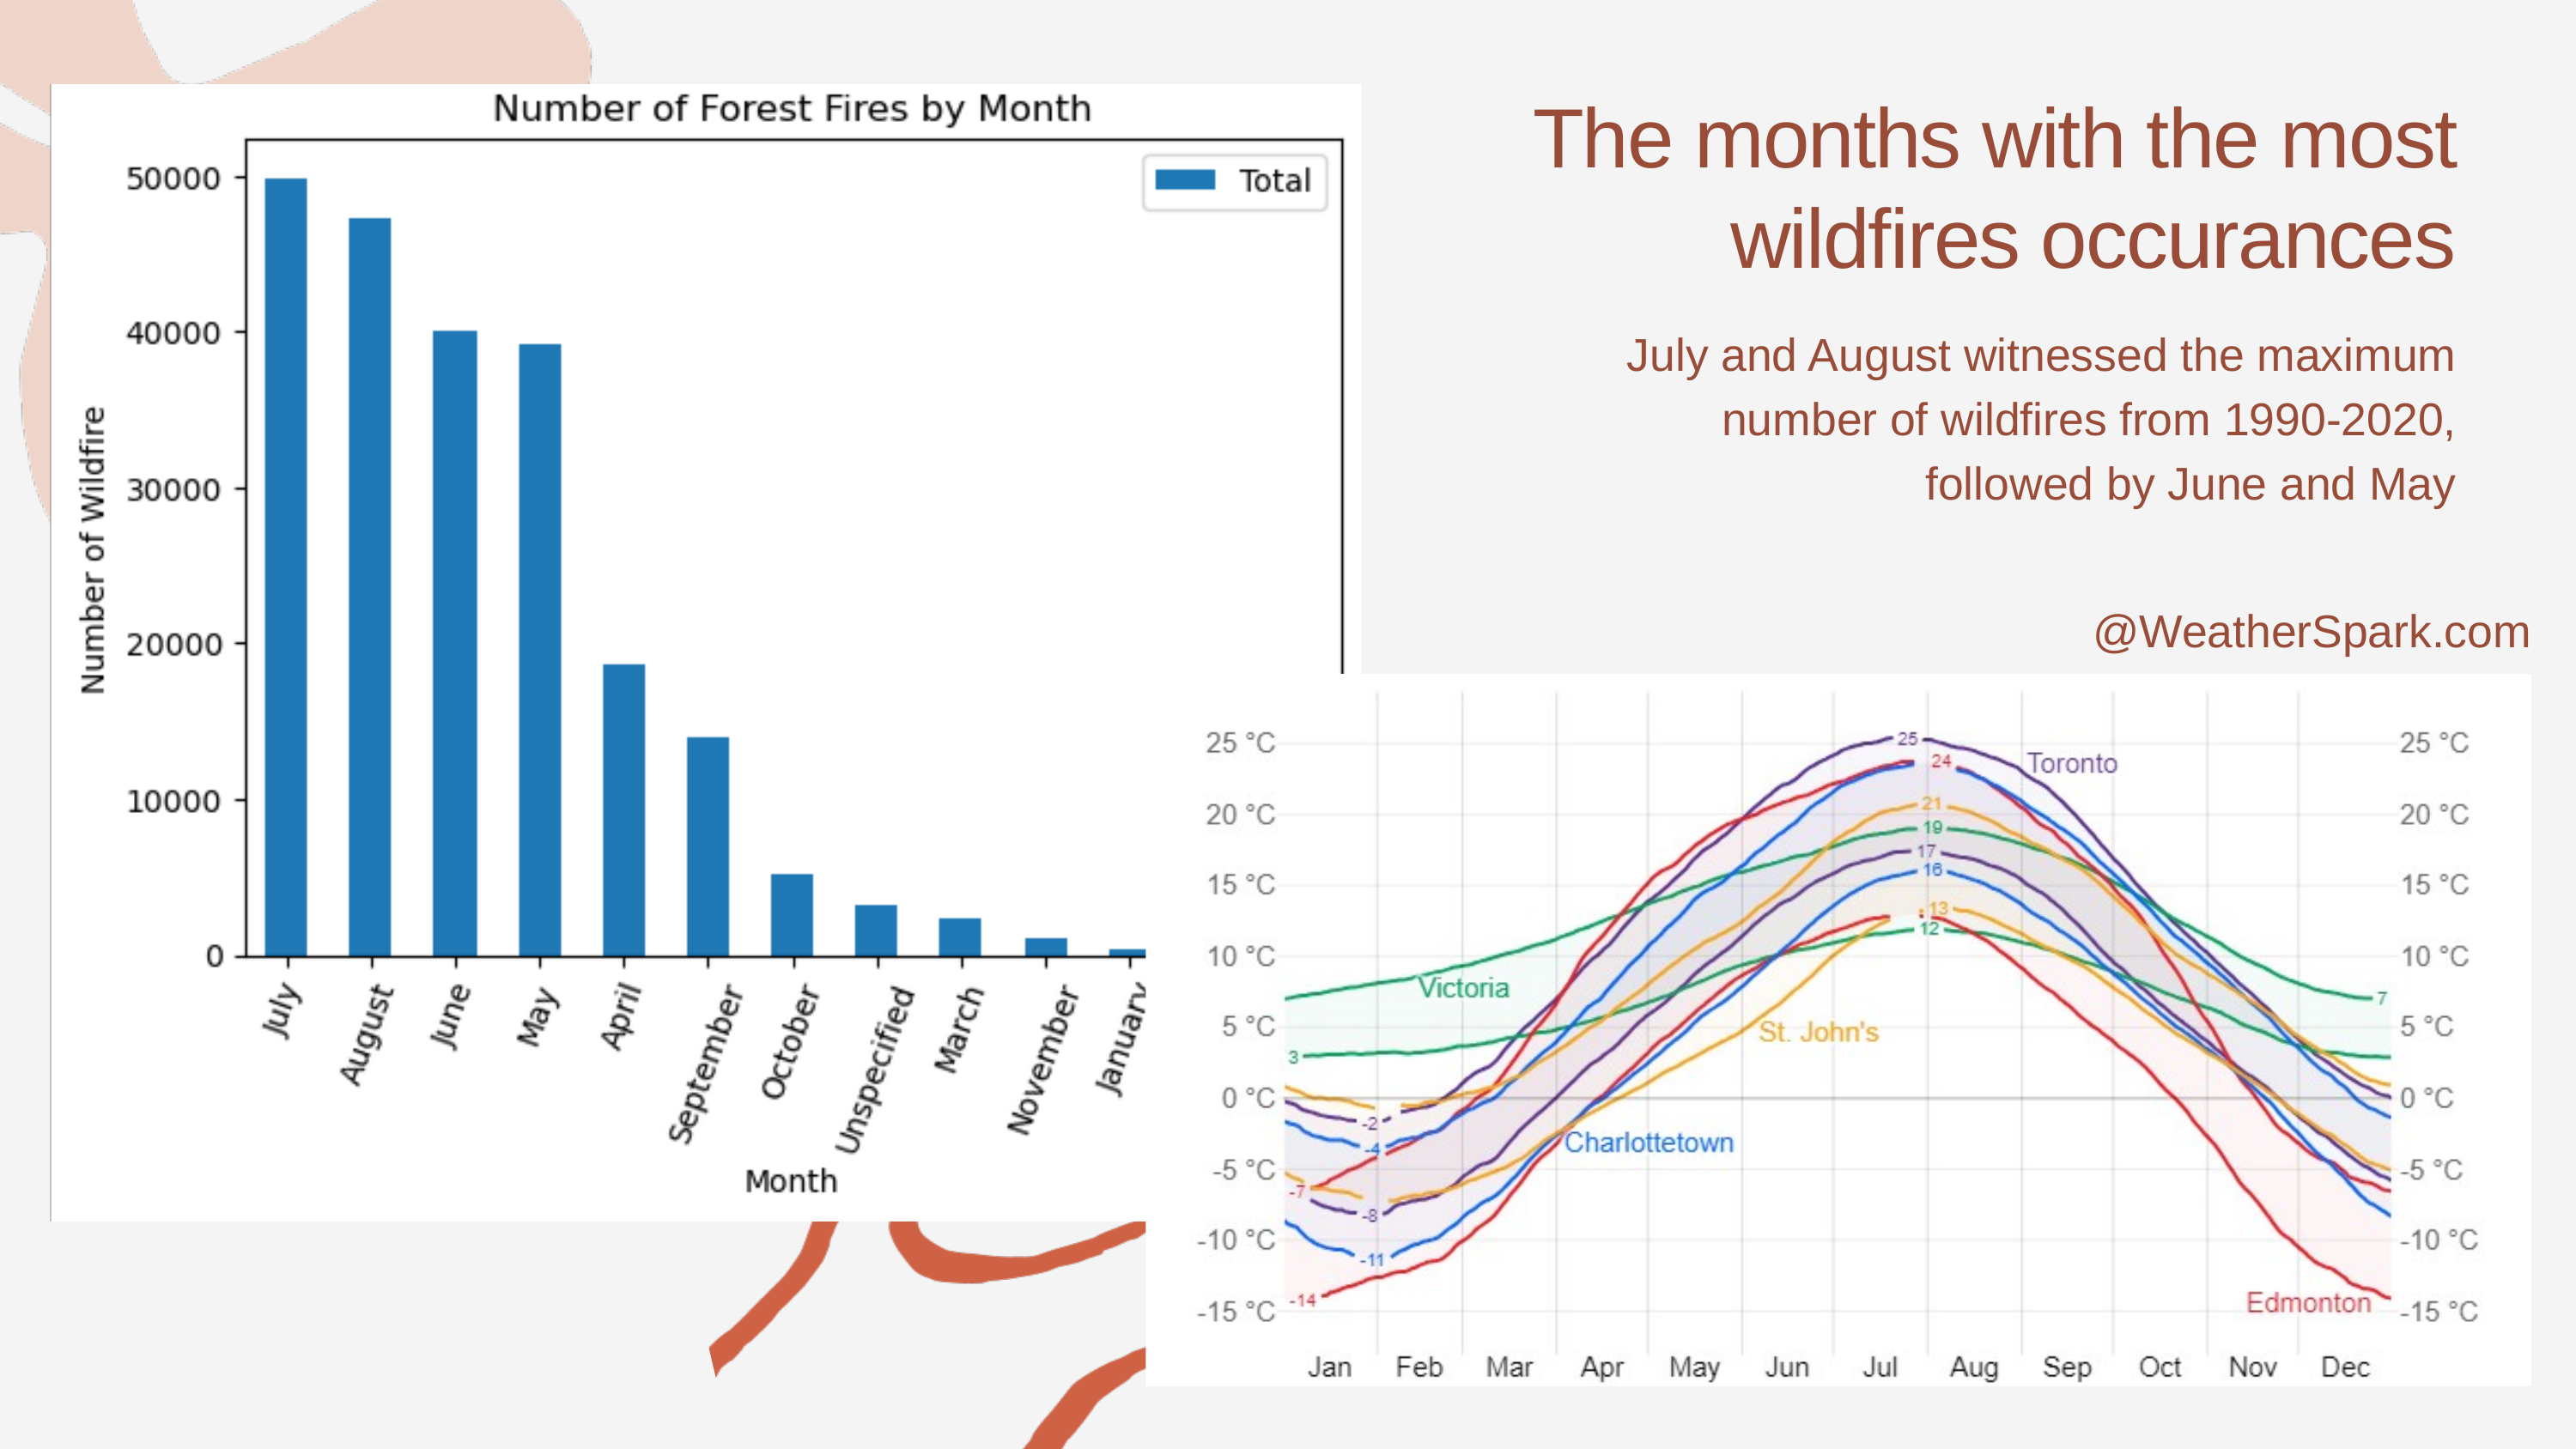

The months with the most wildfires occurances

July and August witnessed the maximum number of wildfires from 1990-2020, followed by June and May
@WeatherSpark.com